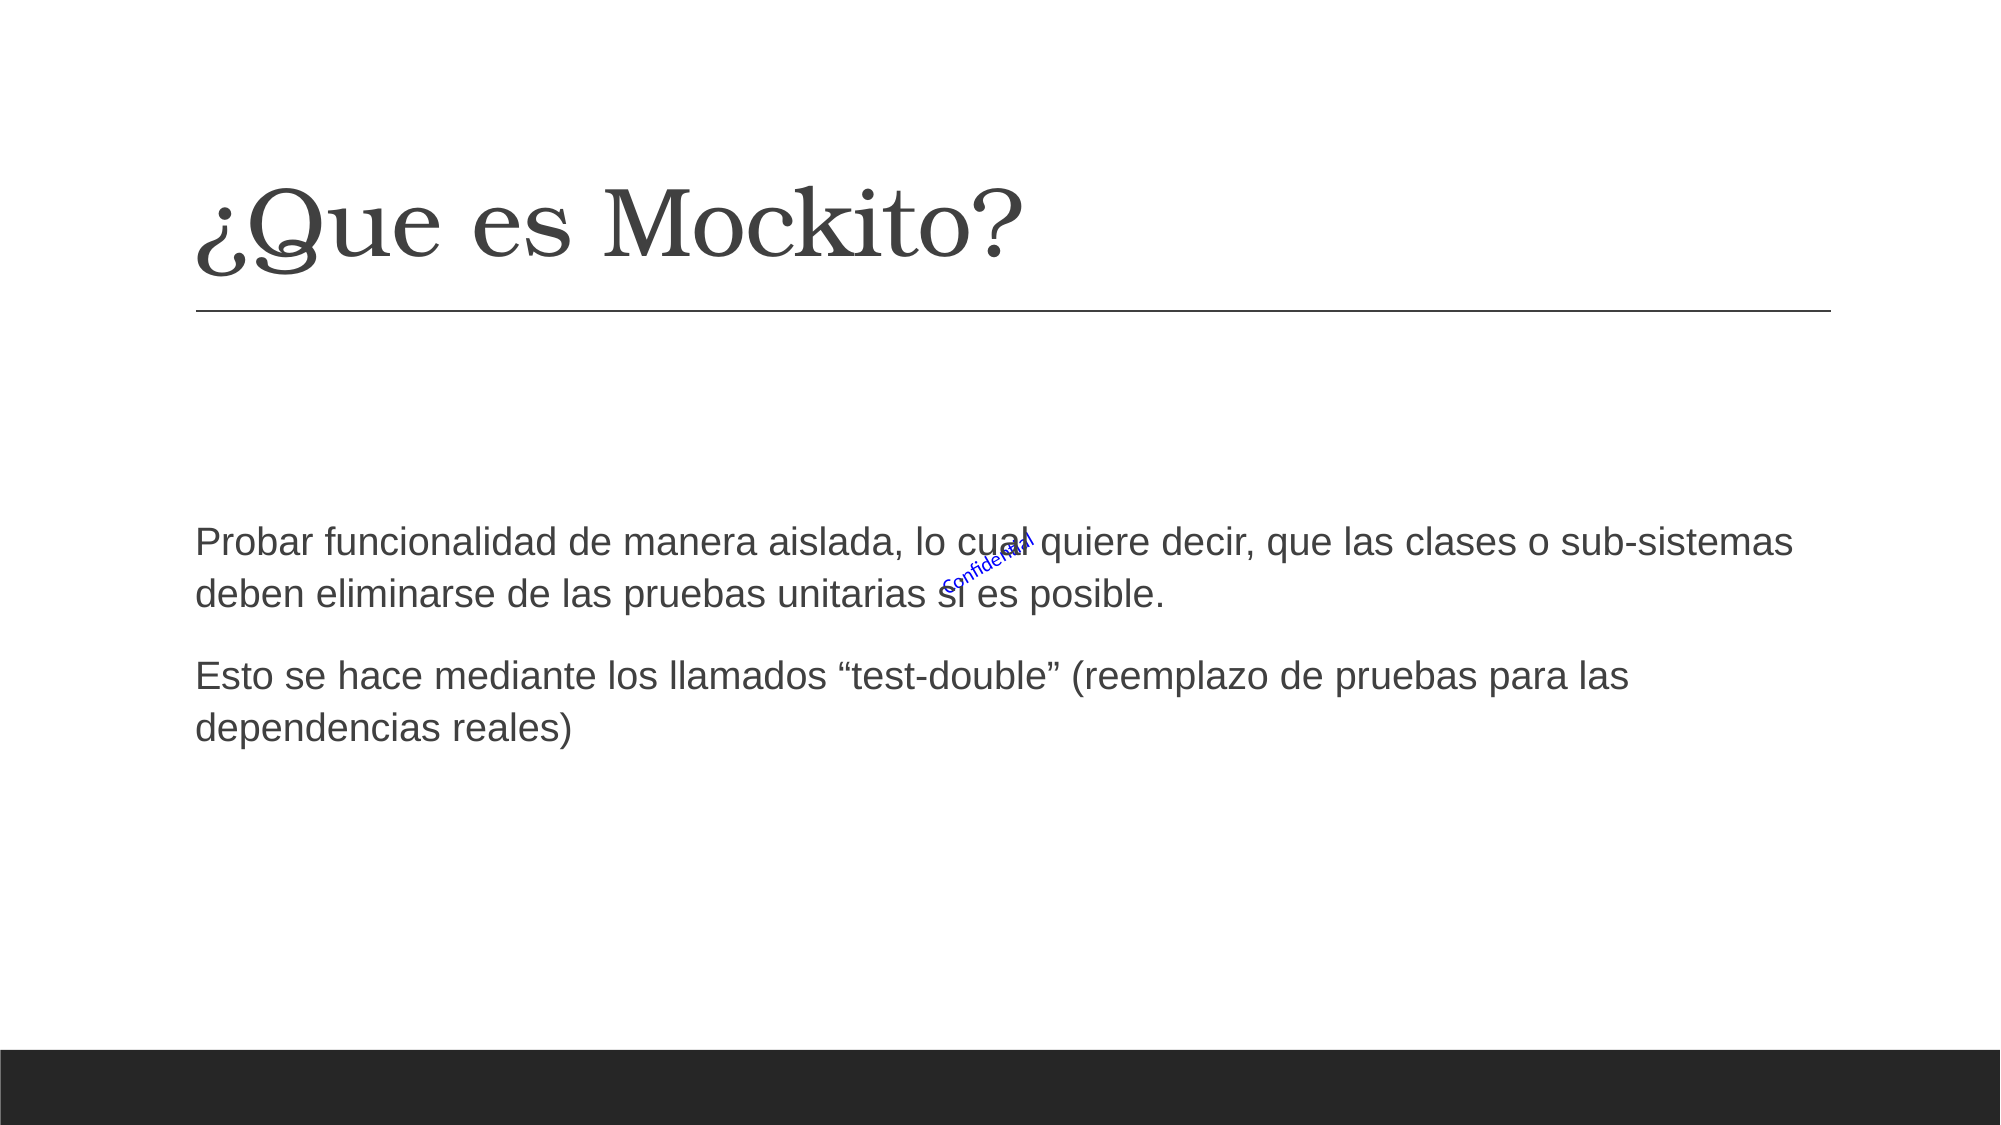

# ¿Que es Mockito?

Probar funcionalidad de manera aislada, lo cual quiere decir, que las clases o sub-sistemas deben eliminarse de las pruebas unitarias si es posible.
Esto se hace mediante los llamados “test-double” (reemplazo de pruebas para las dependencias reales)